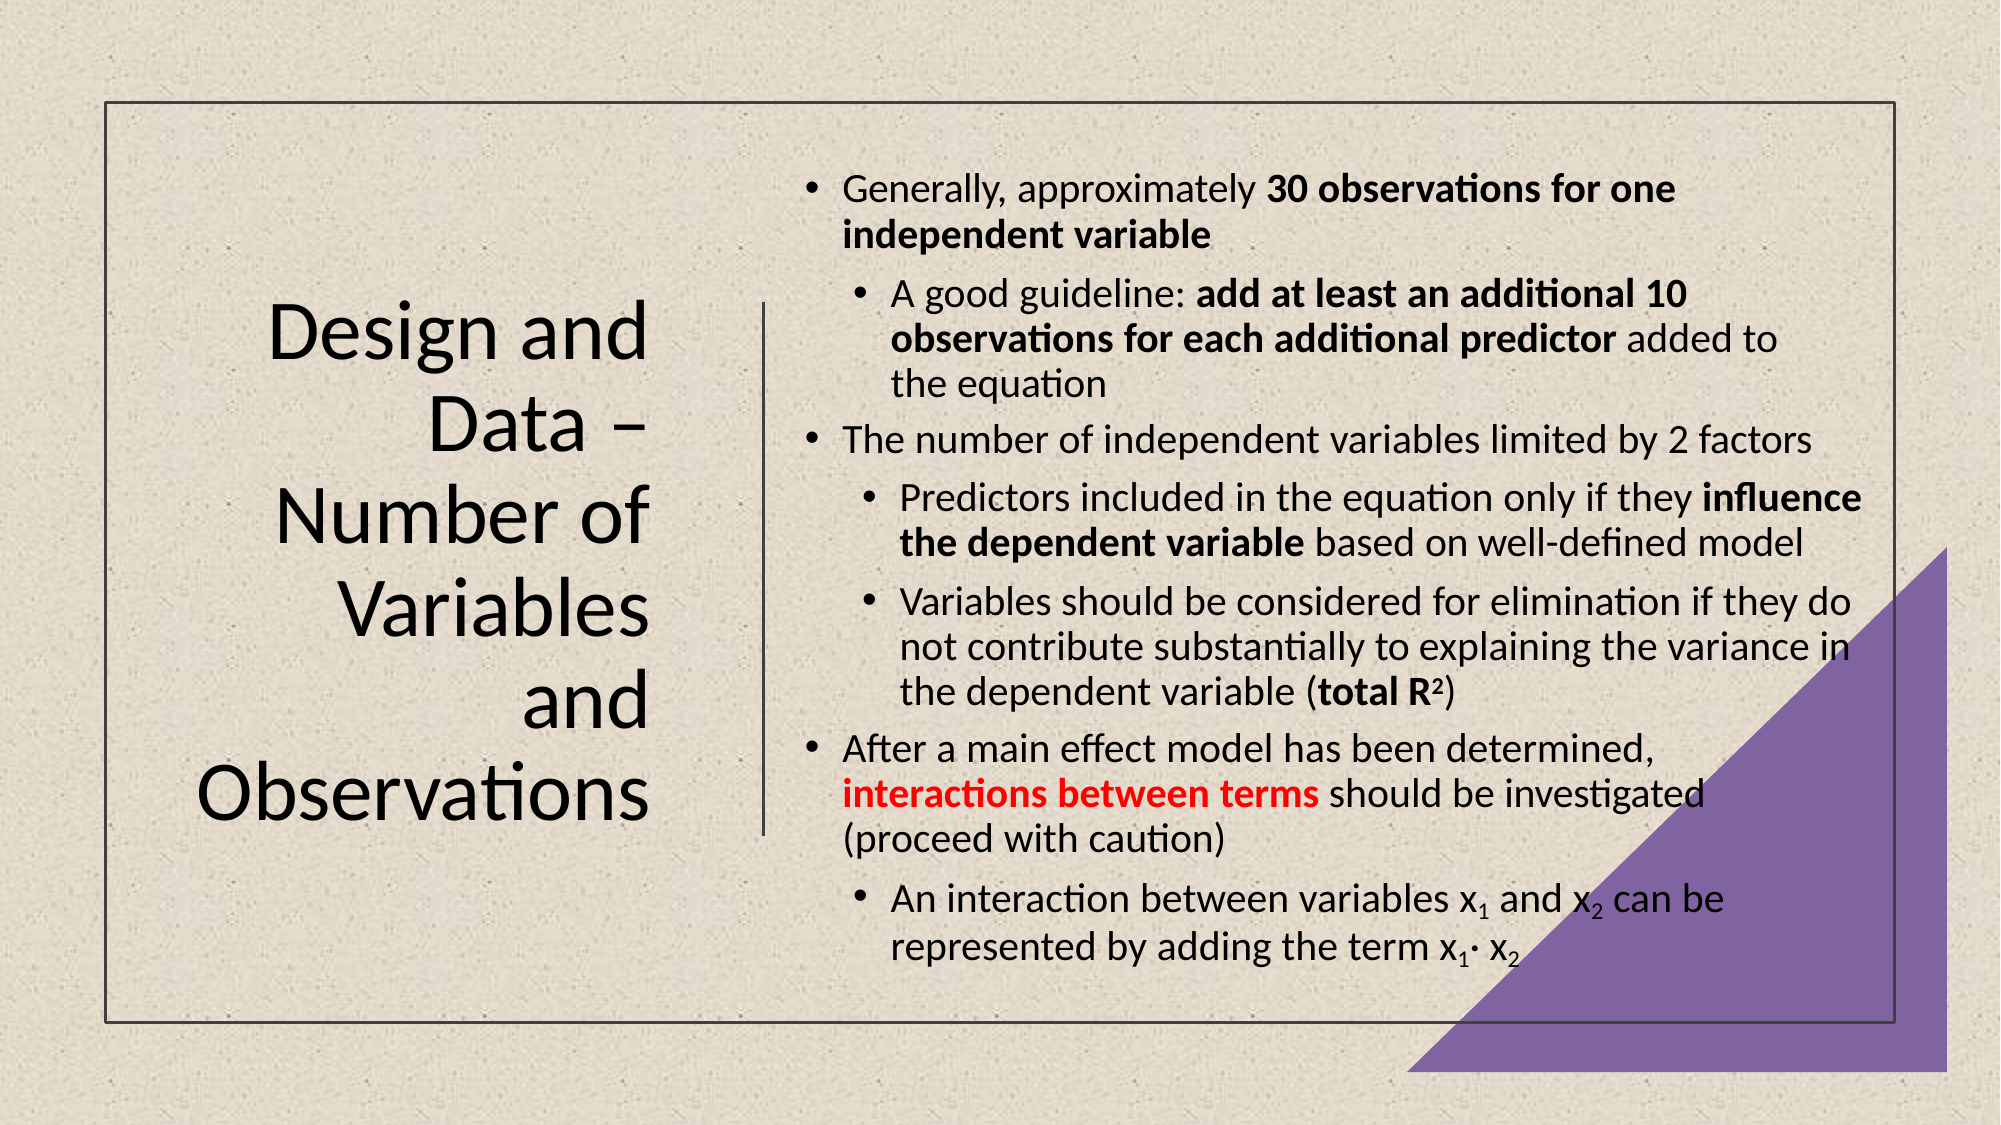

Generally, approximately 30 observations for one independent variable
A good guideline: add at least an additional 10 observations for each additional predictor added to the equation
The number of independent variables limited by 2 factors
Predictors included in the equation only if they influence the dependent variable based on well-defined model
Variables should be considered for elimination if they do not contribute substantially to explaining the variance in the dependent variable (total R2)
After a main effect model has been determined, interactions between terms should be investigated (proceed with caution)
An interaction between variables x1 and x2 can be represented by adding the term x1· x2
# Design and Data – Number of Variables and Observations